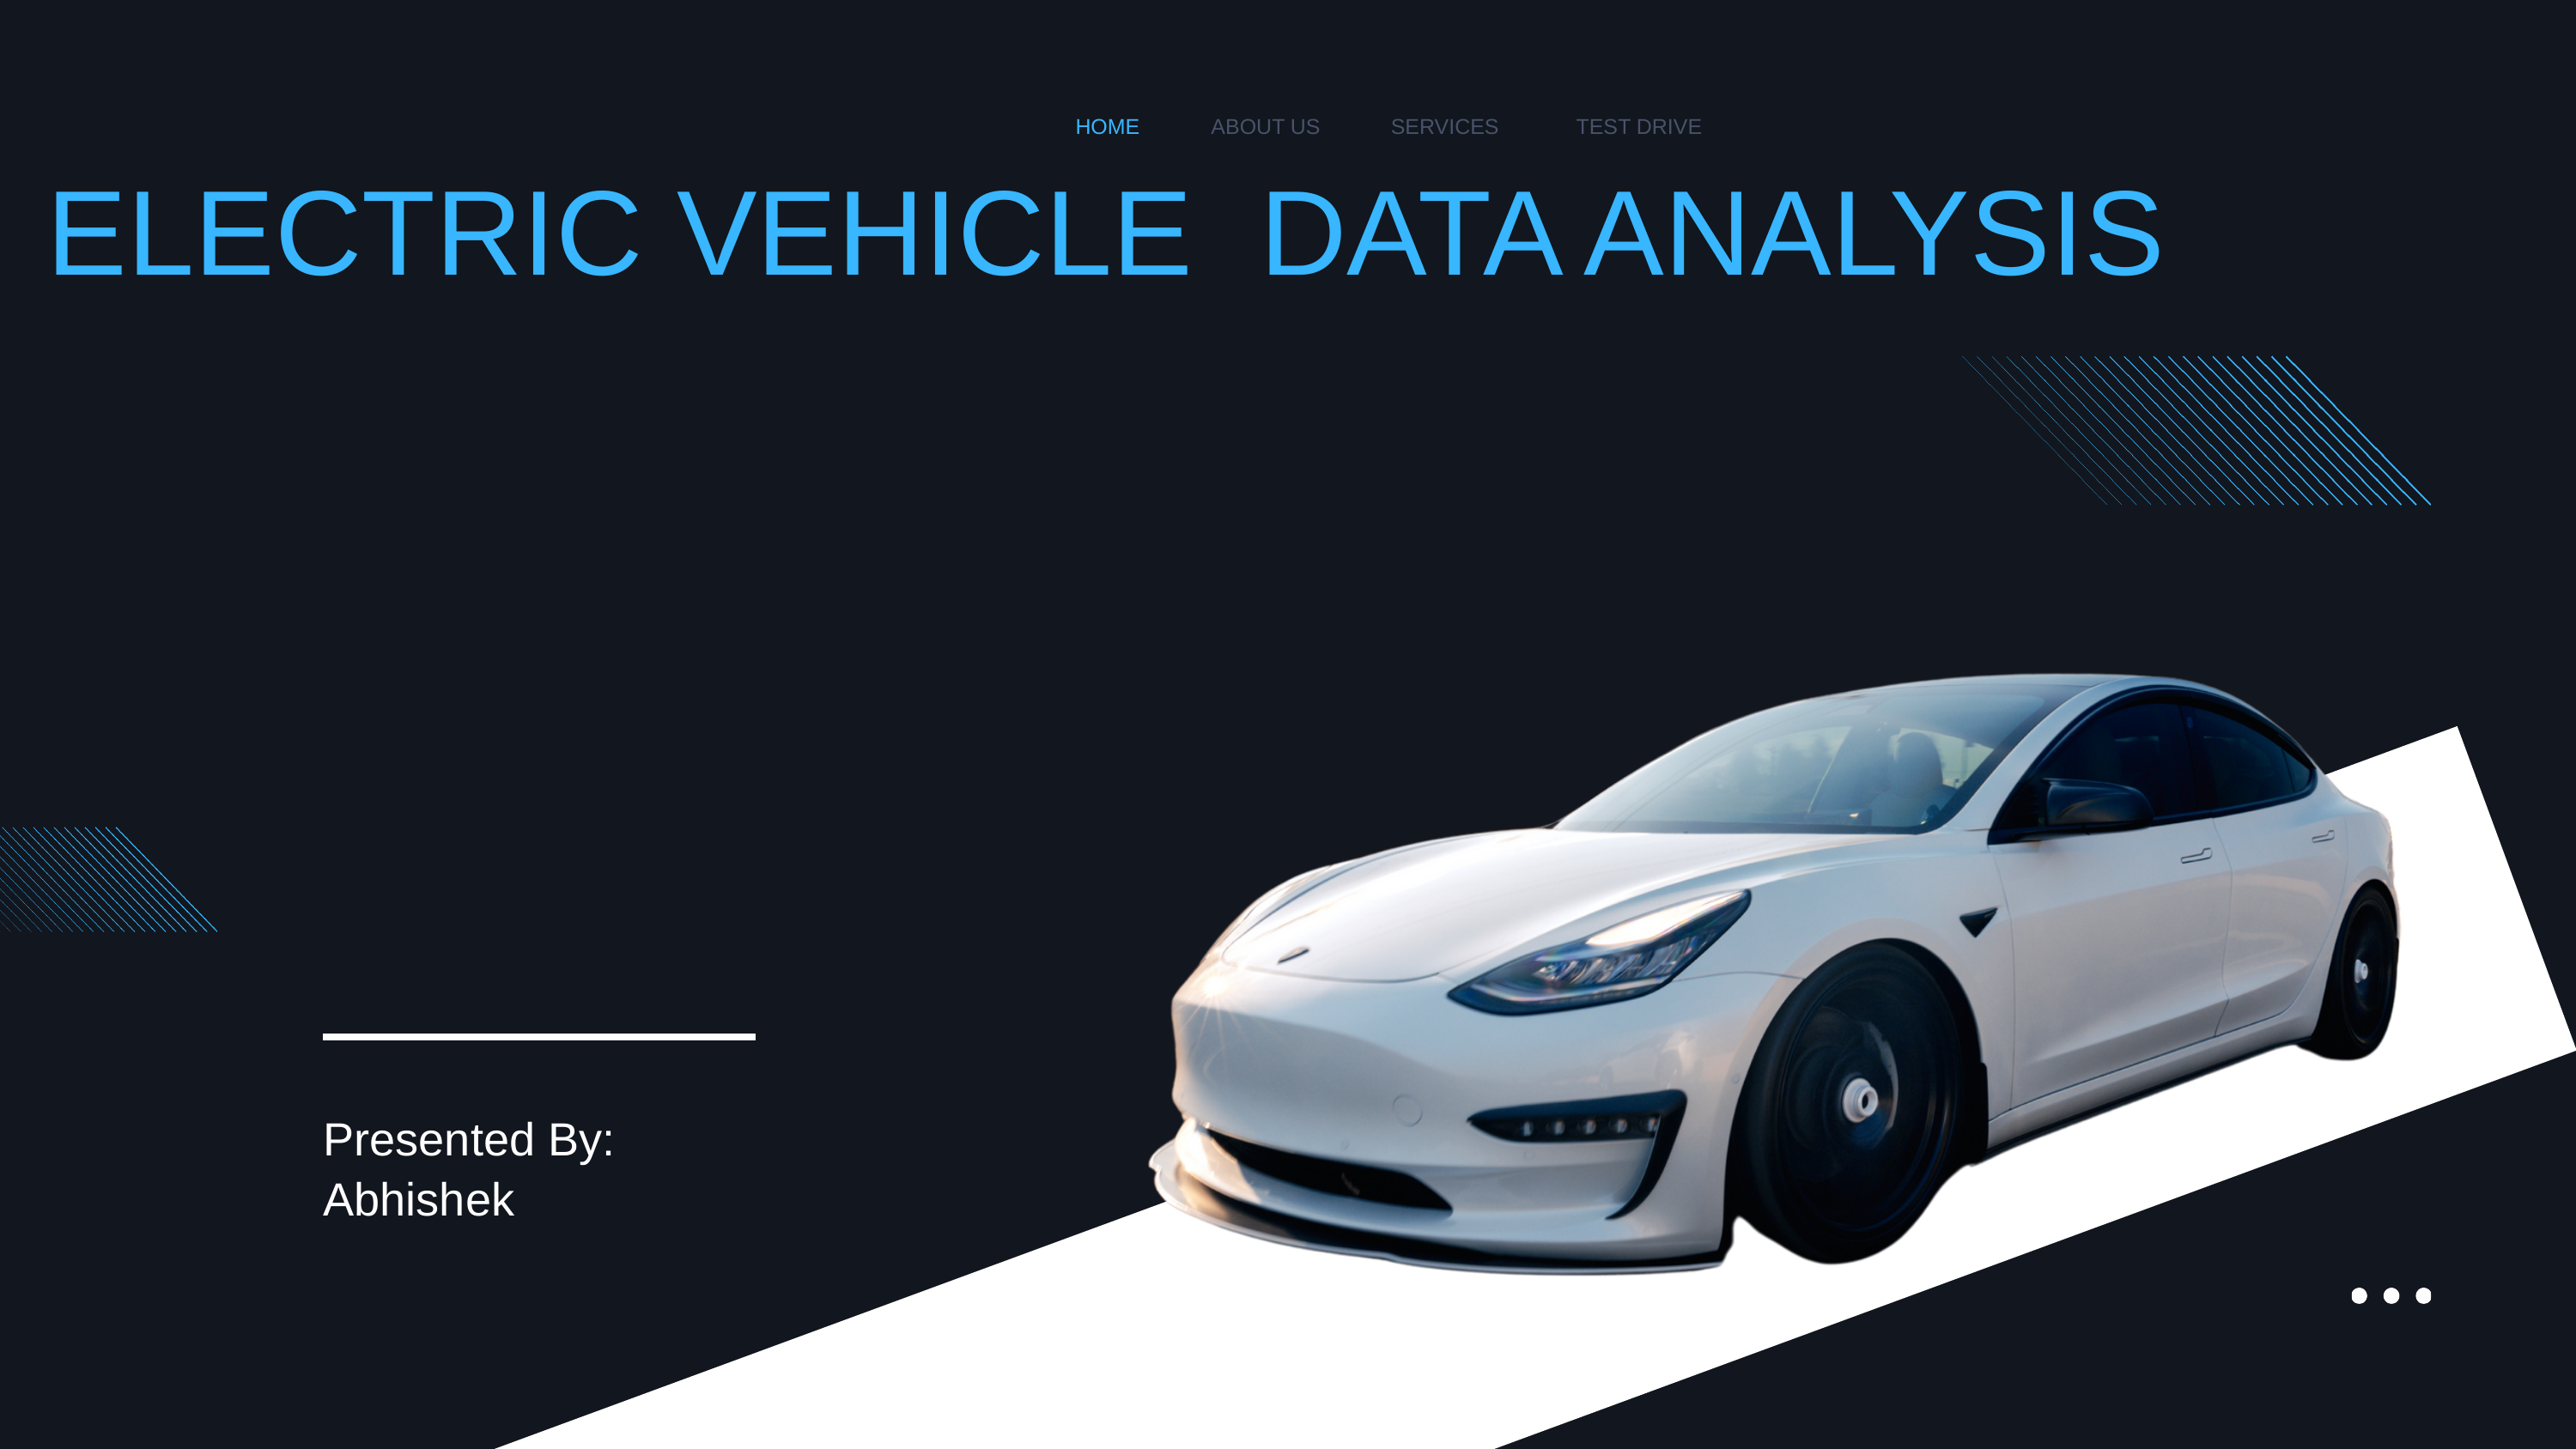

HOME
ABOUT US
SERVICES
TEST DRIVE
ELECTRIC VEHICLE  DATA ANALYSIS

Presented By:
Abhishek